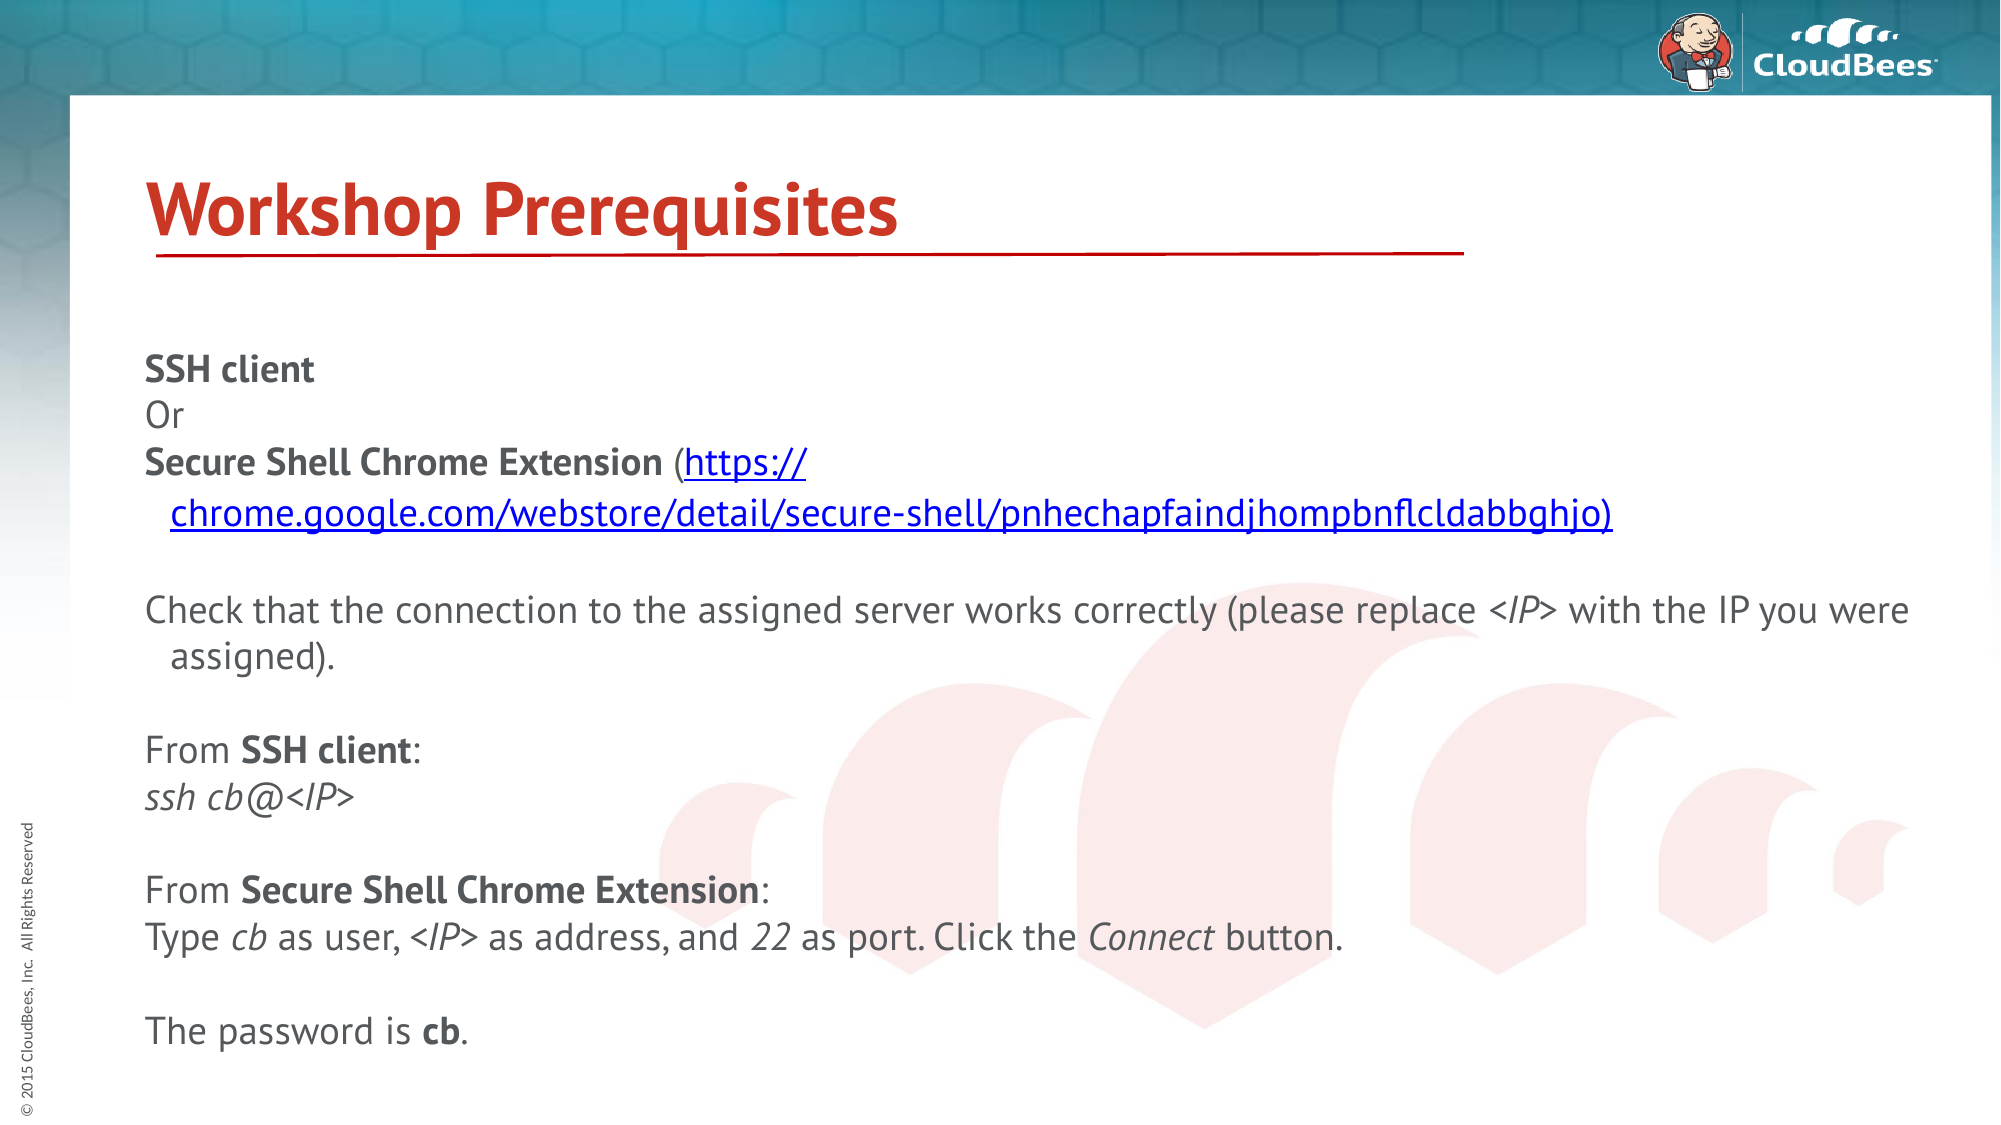

# Workshop Prerequisites
SSH client
Or
Secure Shell Chrome Extension (https://chrome.google.com/webstore/detail/secure-shell/pnhechapfaindjhompbnflcldabbghjo)

Check that the connection to the assigned server works correctly (please replace <IP> with the IP you were assigned).

From SSH client:
ssh cb@<IP>

From Secure Shell Chrome Extension:
Type cb as user, <IP> as address, and 22 as port. Click the Connect button.

The password is cb.